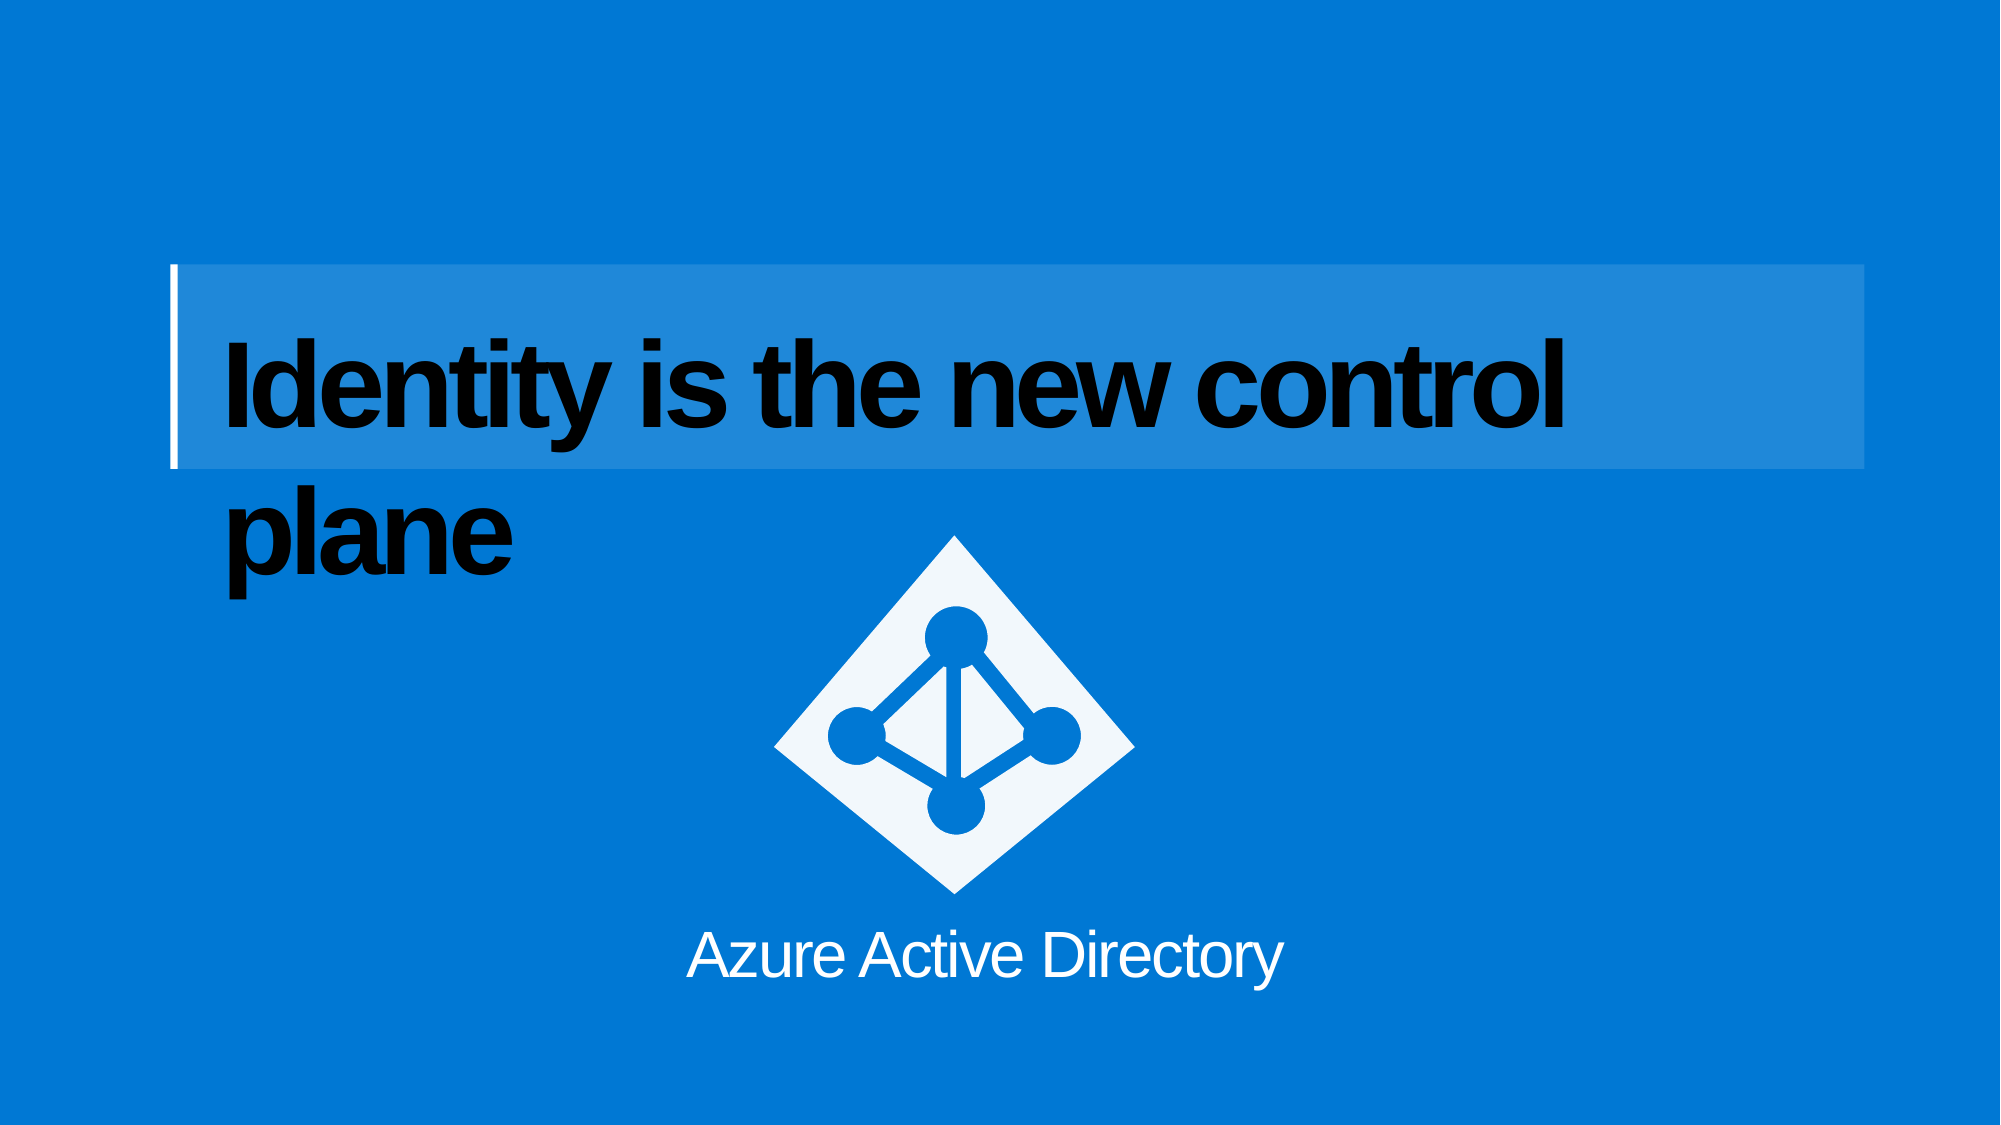

# Identity is the new control plane

Azure Active Directory